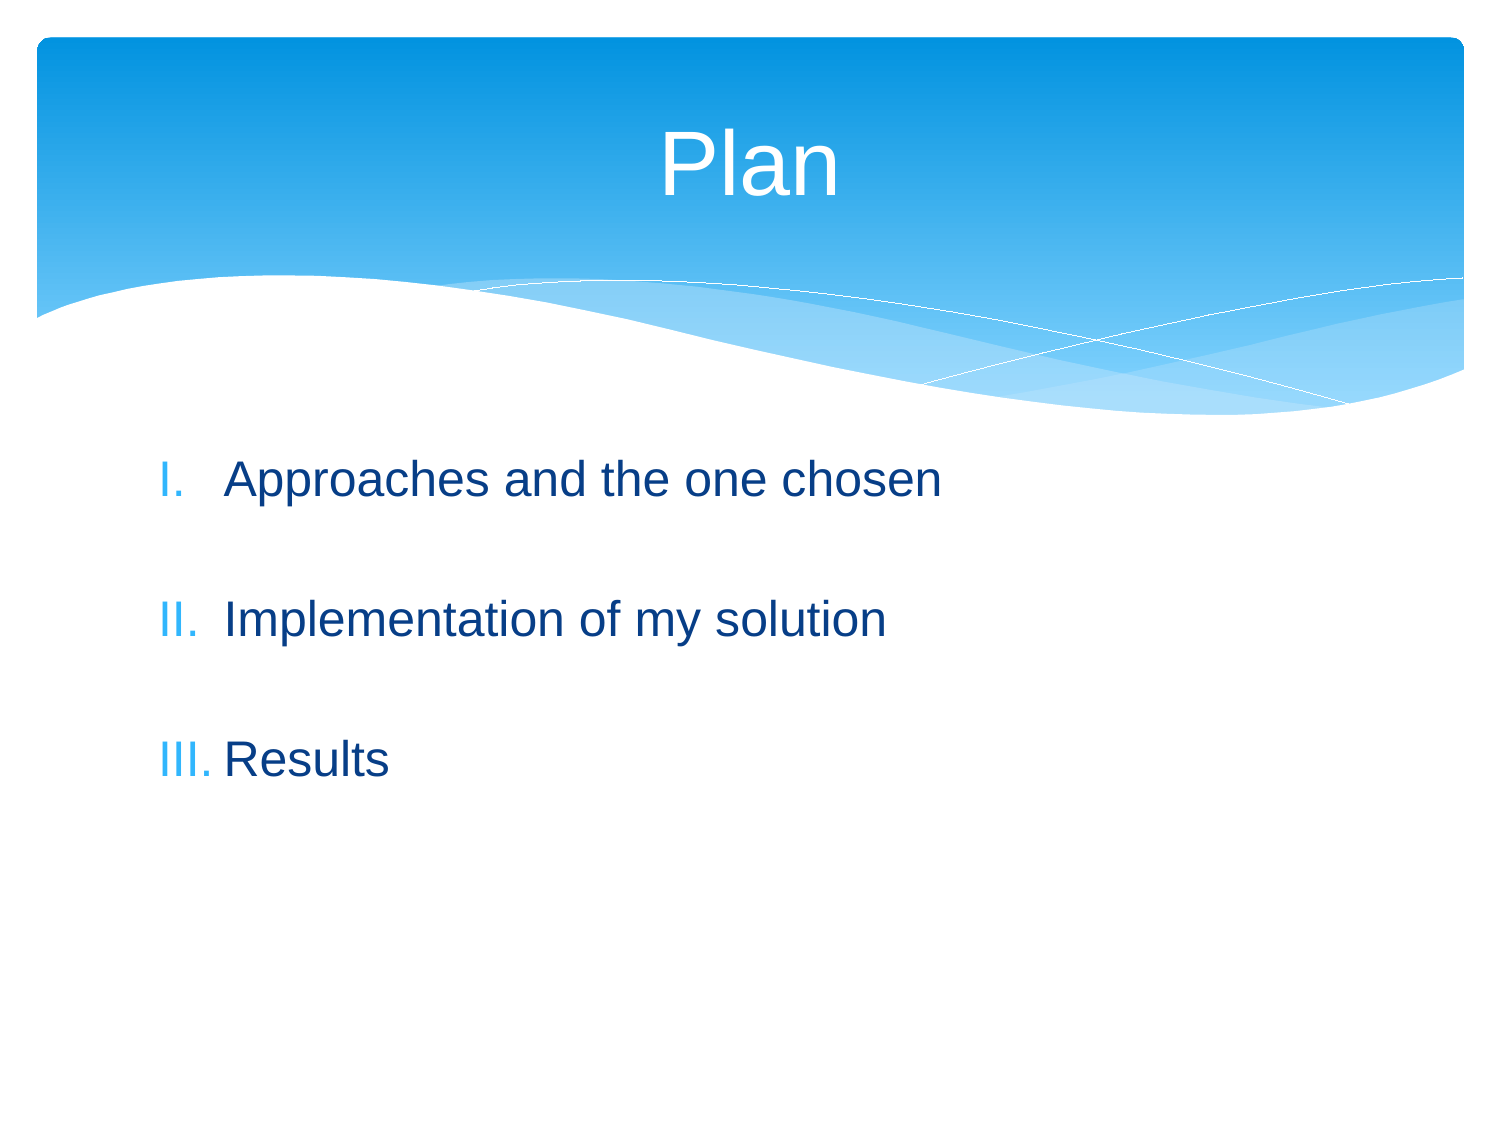

# Plan
Approaches and the one chosen

Implementation of my solution

Results